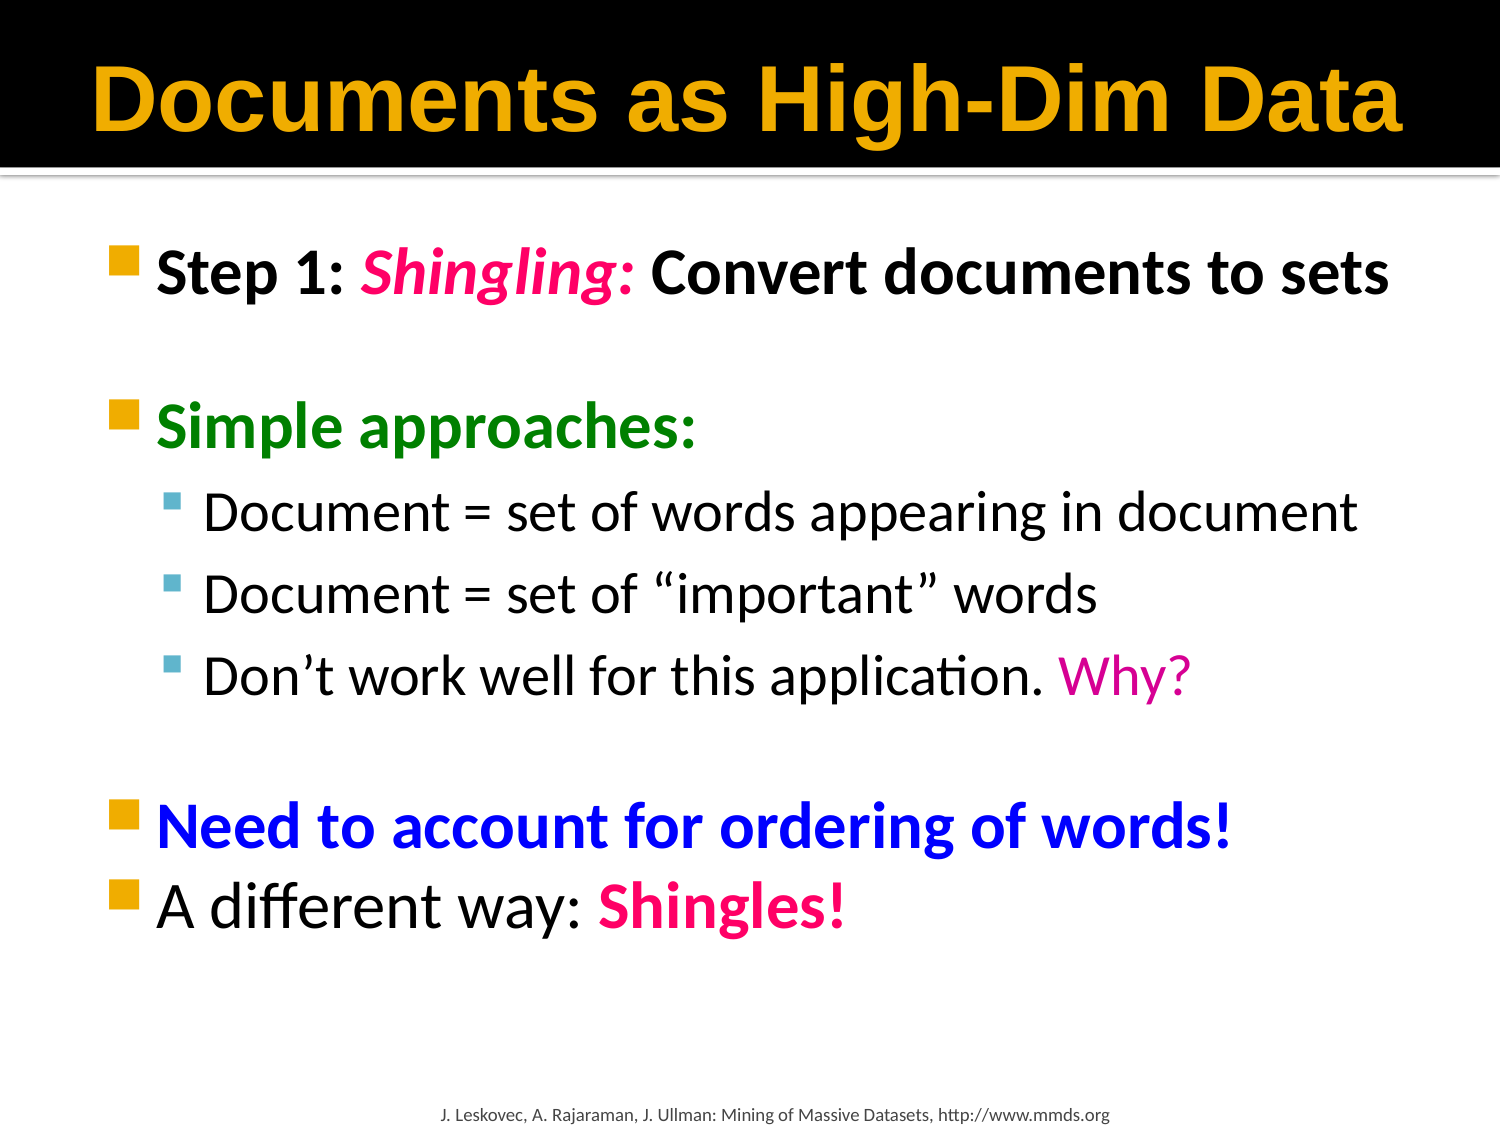

# Documents as High-Dim Data
Step 1: Shingling: Convert documents to sets

Simple approaches:
Document = set of words appearing in document
Document = set of “important” words
Don’t work well for this application. Why?

Need to account for ordering of words!
A different way: Shingles!

J. Leskovec, A. Rajaraman, J. Ullman: Mining of Massive Datasets, http://www.mmds.org
13